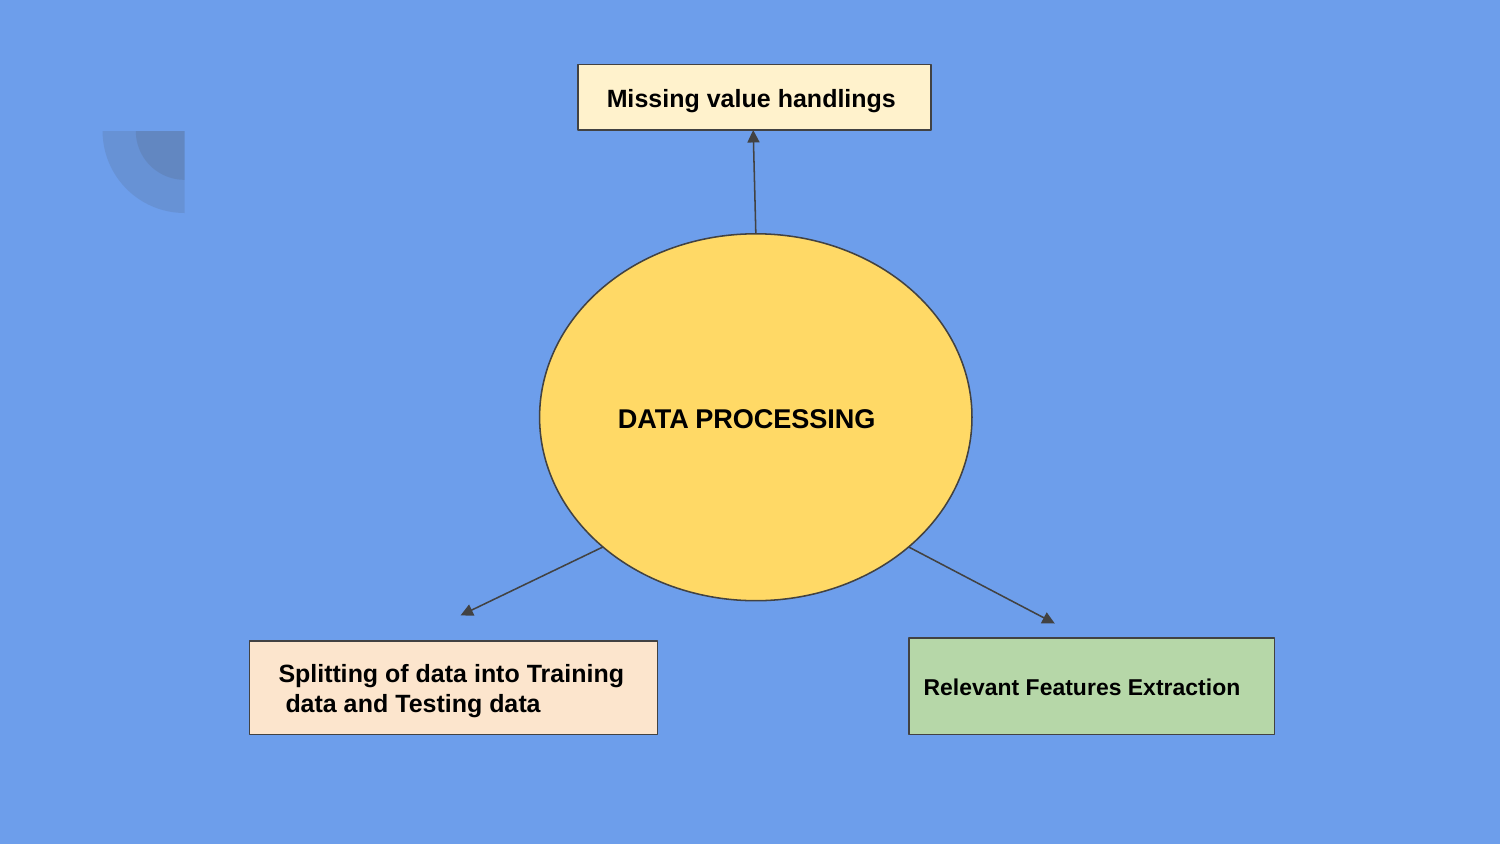

Missing value handlings
DATA PROCESSING
Relevant Features Extraction
  Splitting of data into Training      data and Testing data